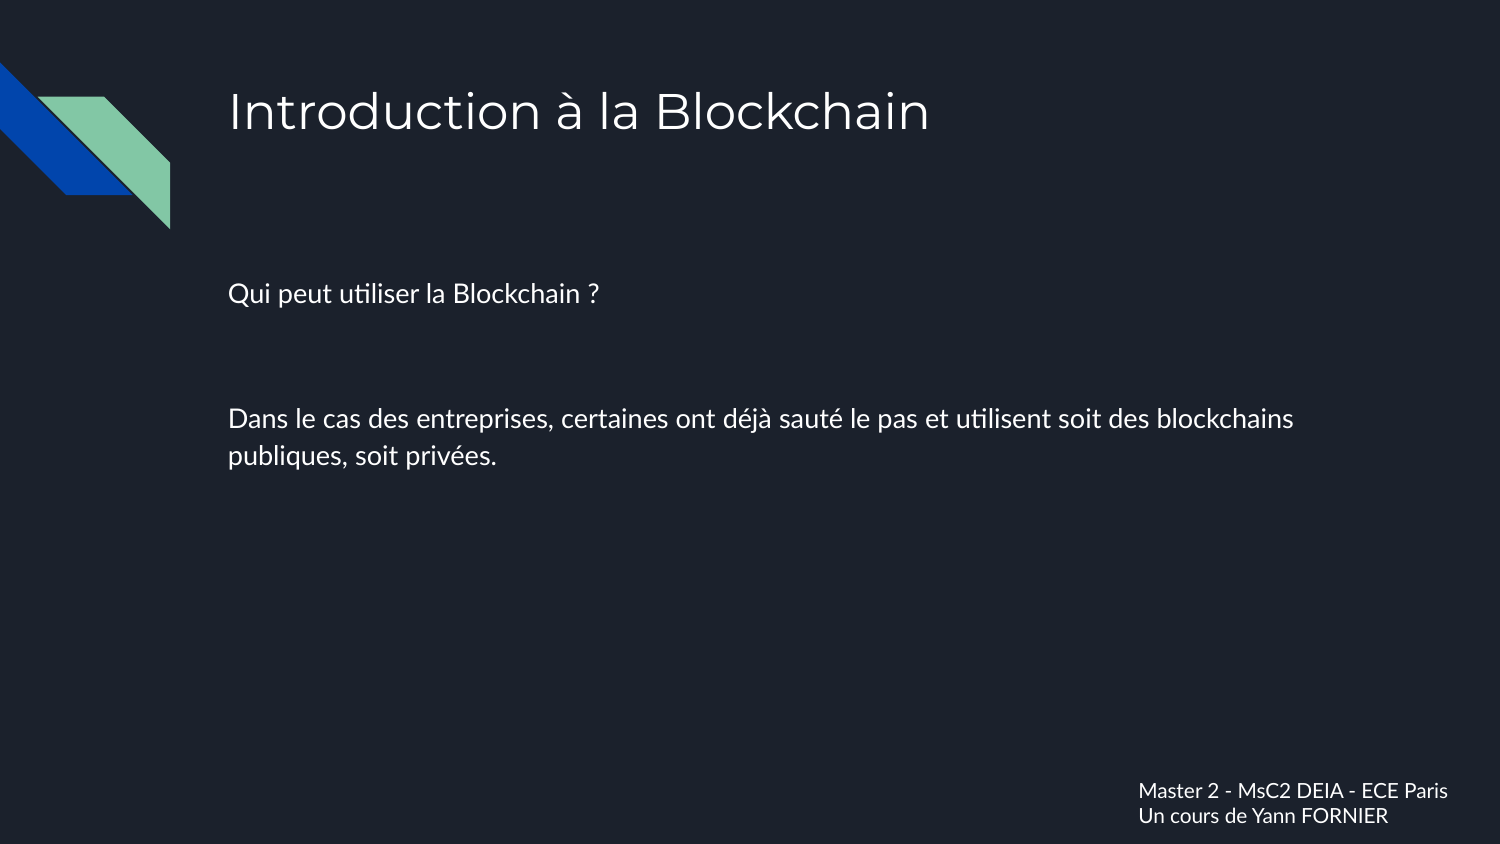

# Introduction à la Blockchain
Qui peut utiliser la Blockchain ?

Dans le cas des entreprises, certaines ont déjà sauté le pas et utilisent soit des blockchains publiques, soit privées.
Master 2 - MsC2 DEIA - ECE Paris
Un cours de Yann FORNIER